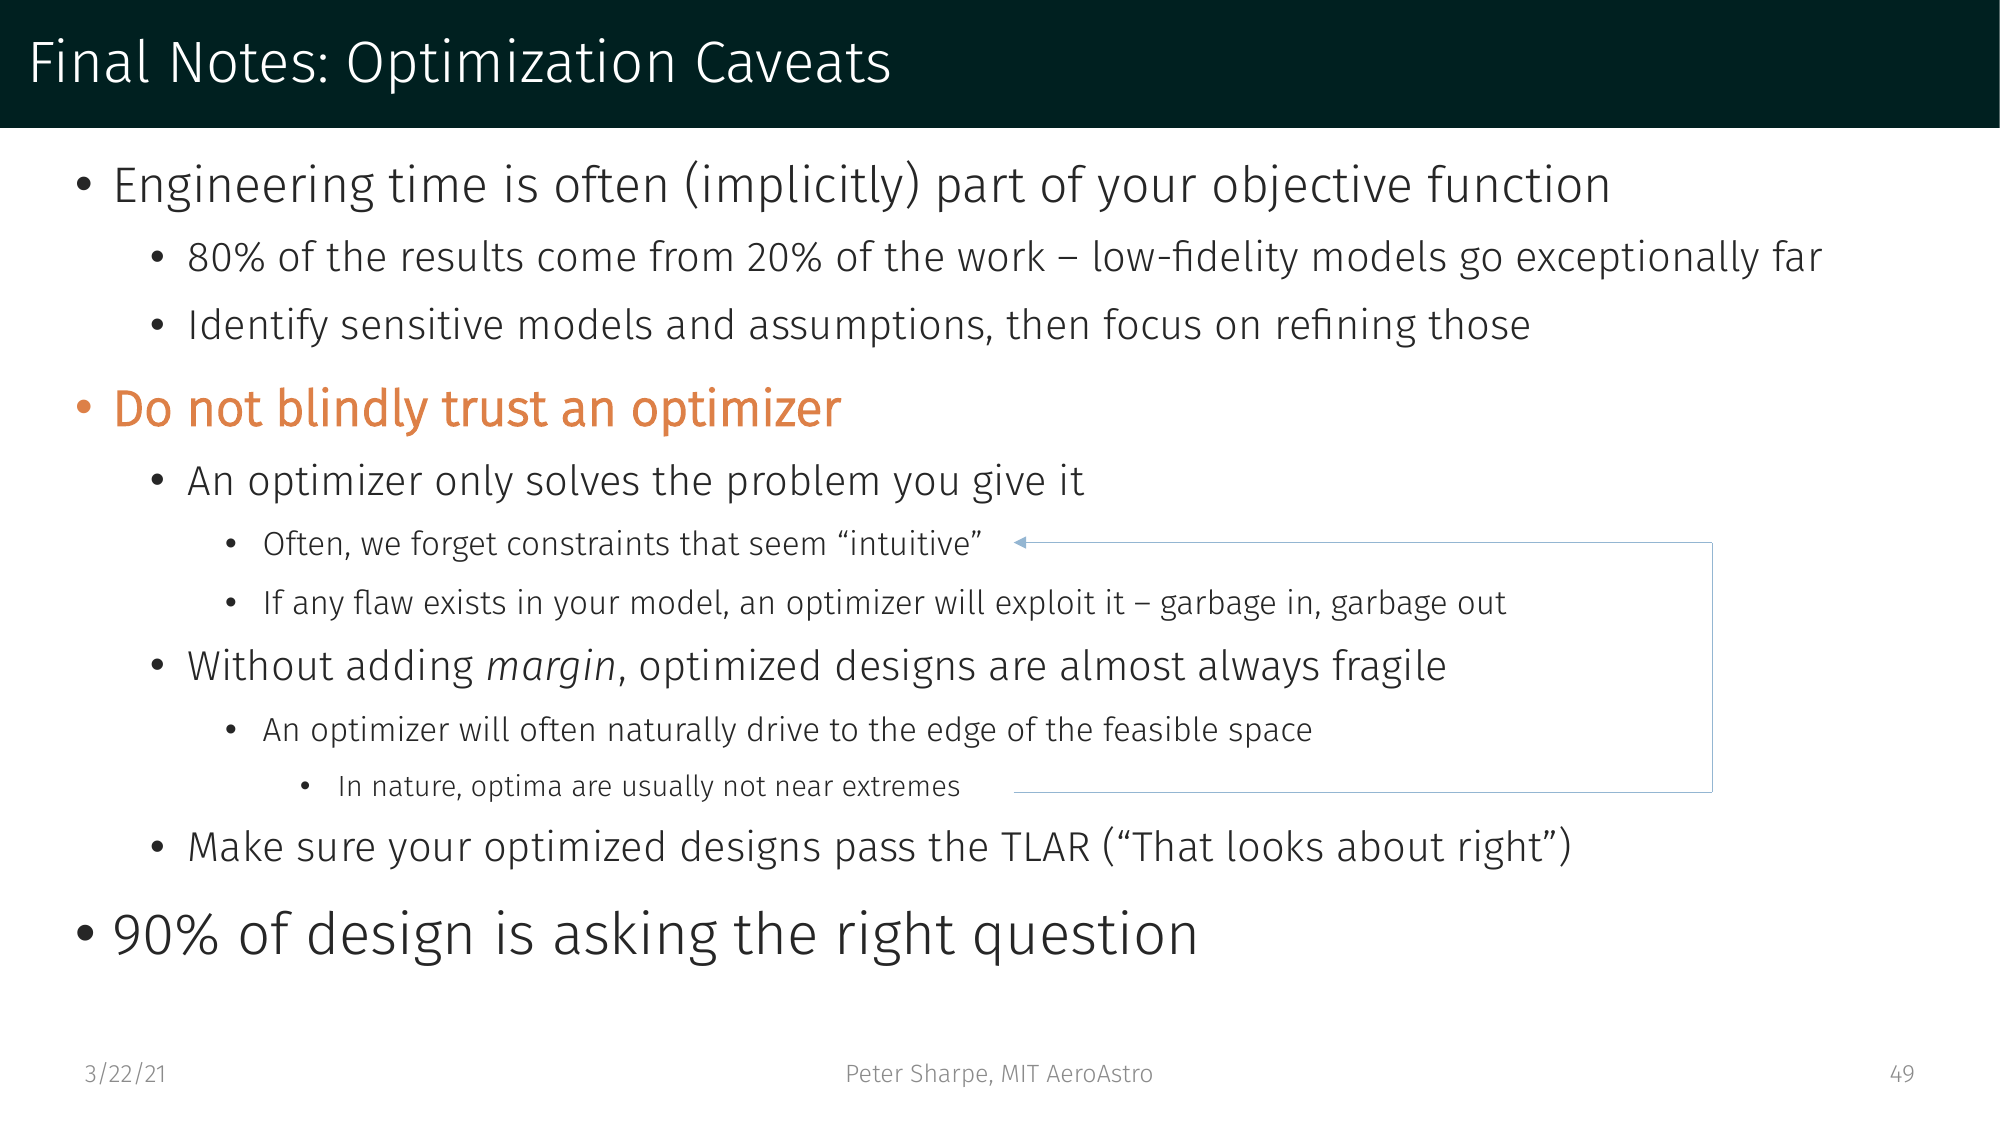

# Final Notes: Optimization Caveats
Engineering time is often (implicitly) part of your objective function
80% of the results come from 20% of the work – low-fidelity models go exceptionally far
Identify sensitive models and assumptions, then focus on refining those
Do not blindly trust an optimizer
An optimizer only solves the problem you give it
Often, we forget constraints that seem “intuitive”
If any flaw exists in your model, an optimizer will exploit it – garbage in, garbage out
Without adding margin, optimized designs are almost always fragile
An optimizer will often naturally drive to the edge of the feasible space
In nature, optima are usually not near extremes
Make sure your optimized designs pass the TLAR (“That looks about right”)
90% of design is asking the right question
3/22/21
49
Peter Sharpe, MIT AeroAstro